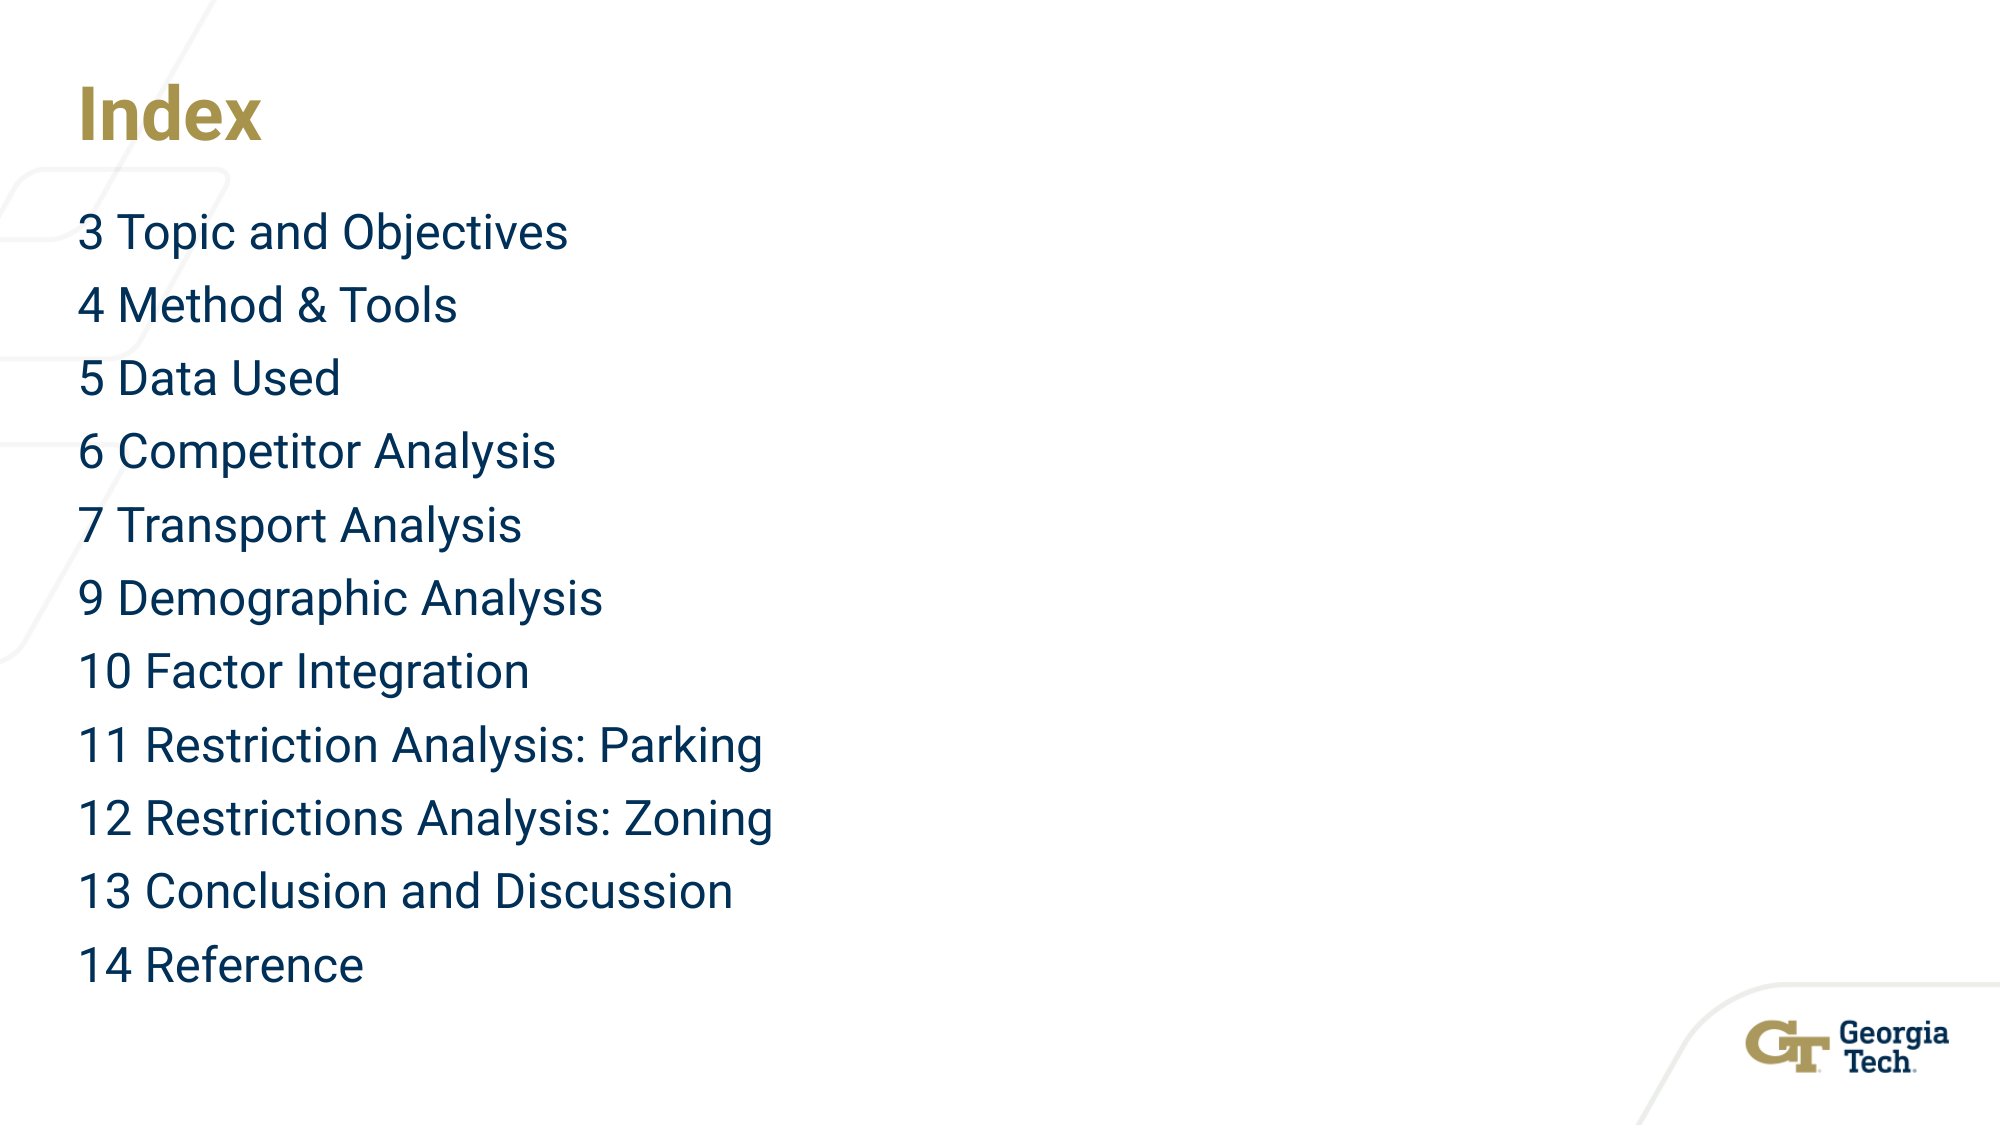

# Index
3 Topic and Objectives
4 Method & Tools
5 Data Used
6 Competitor Analysis
7 Transport Analysis
9 Demographic Analysis
10 Factor Integration
11 Restriction Analysis: Parking
12 Restrictions Analysis: Zoning
13 Conclusion and Discussion
14 Reference